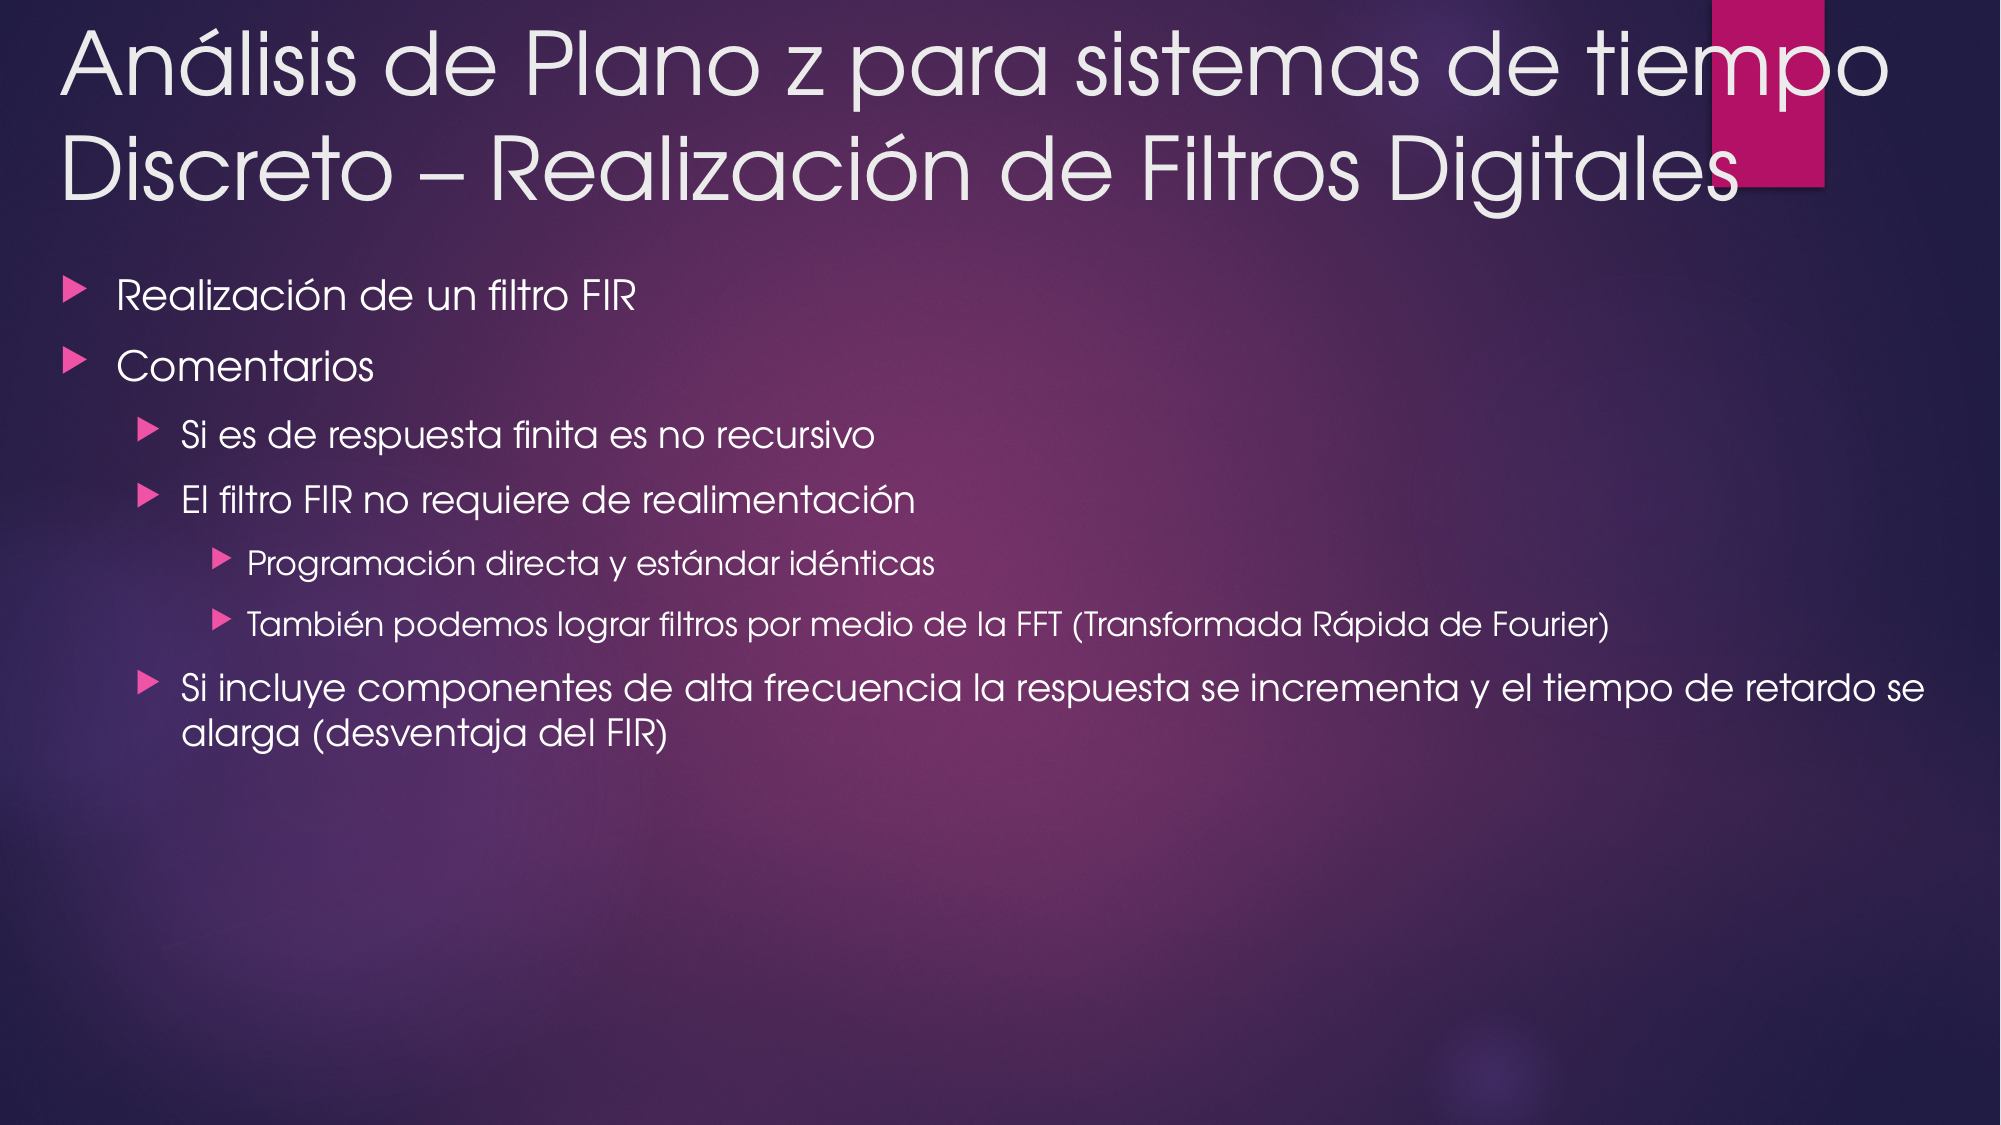

# Análisis de Plano z para sistemas de tiempo Discreto – Realización de Filtros Digitales
Realización de un filtro FIR
Comentarios
Si es de respuesta finita es no recursivo
El filtro FIR no requiere de realimentación
Programación directa y estándar idénticas
También podemos lograr filtros por medio de la FFT (Transformada Rápida de Fourier)
Si incluye componentes de alta frecuencia la respuesta se incrementa y el tiempo de retardo se alarga (desventaja del FIR)